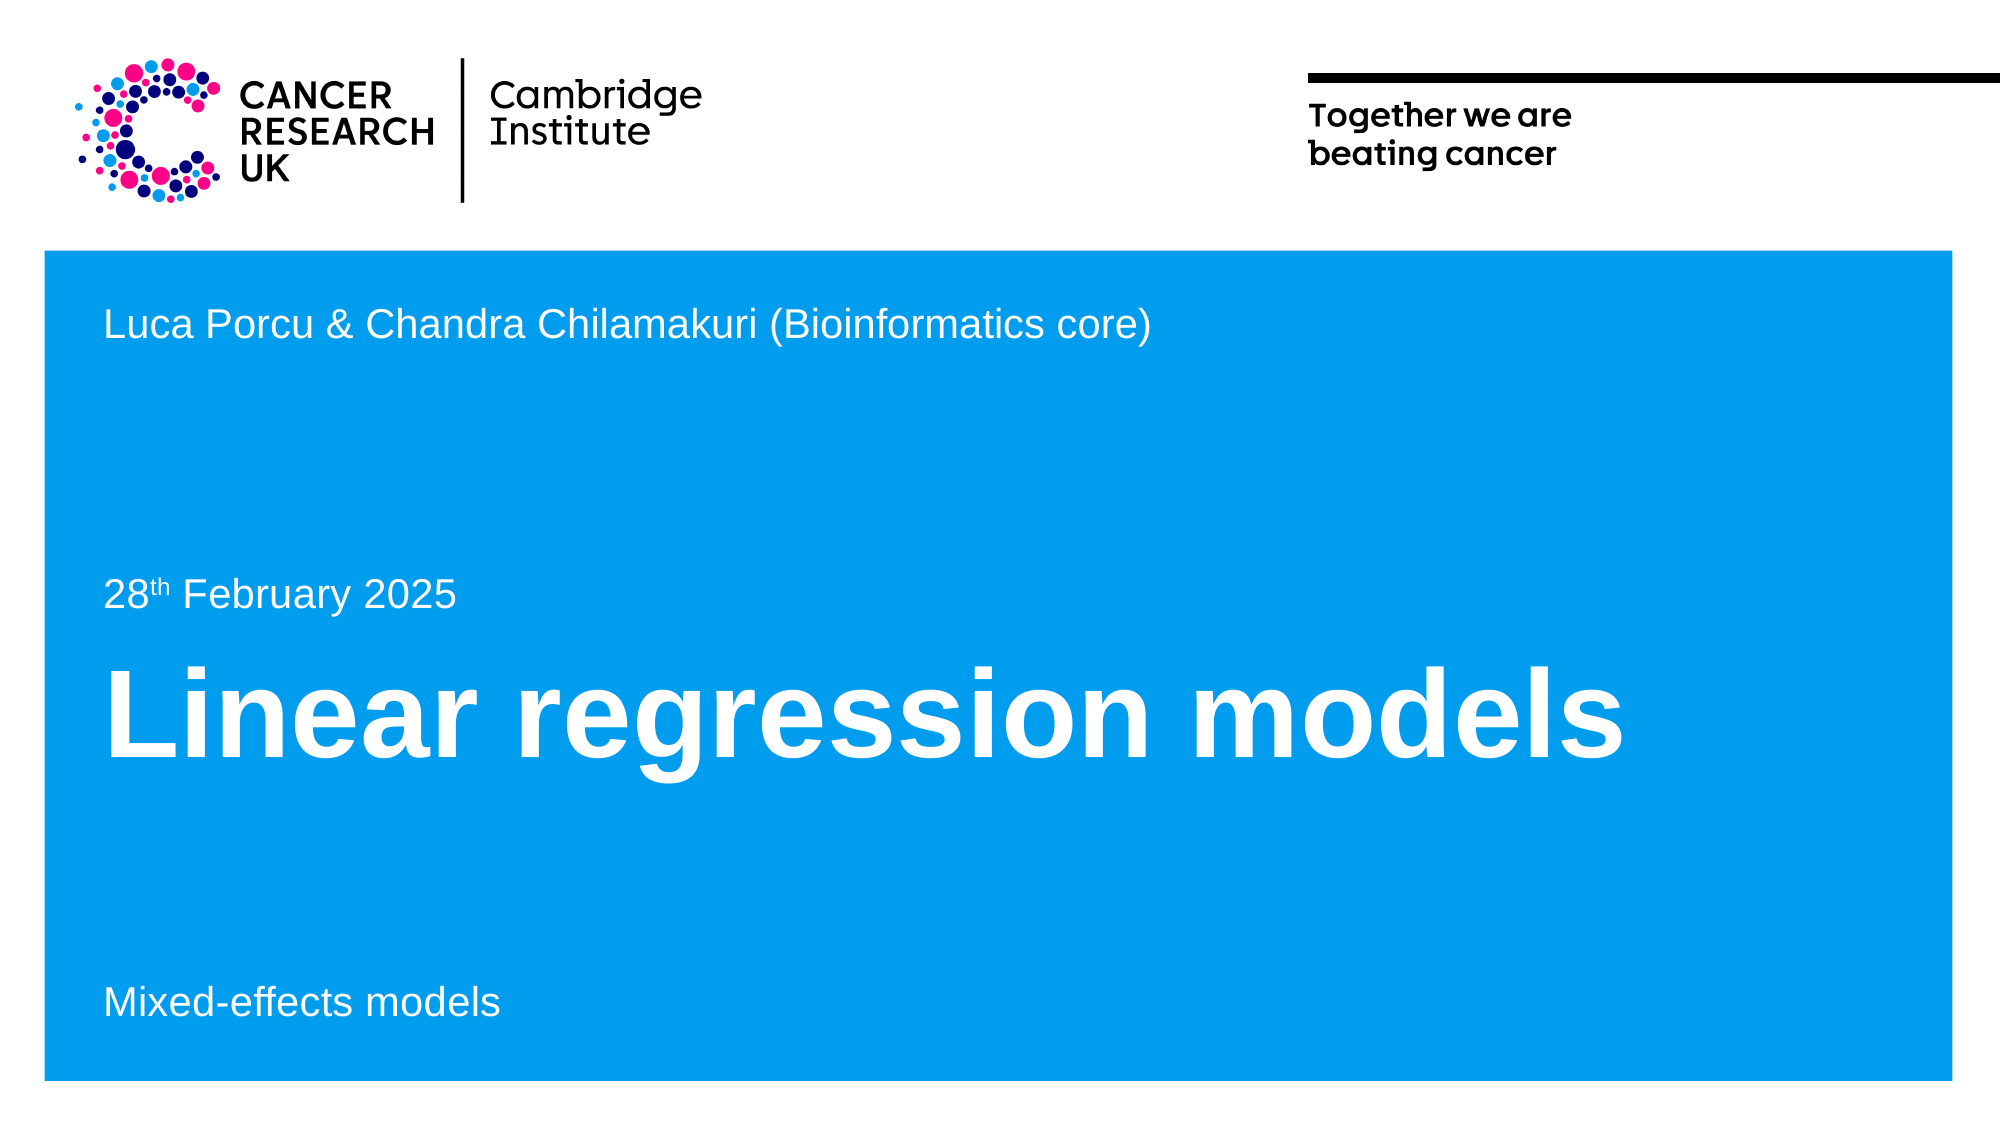

Luca Porcu & Chandra Chilamakuri (Bioinformatics core)
28th February 2025
Linear regression models
Mixed-effects models